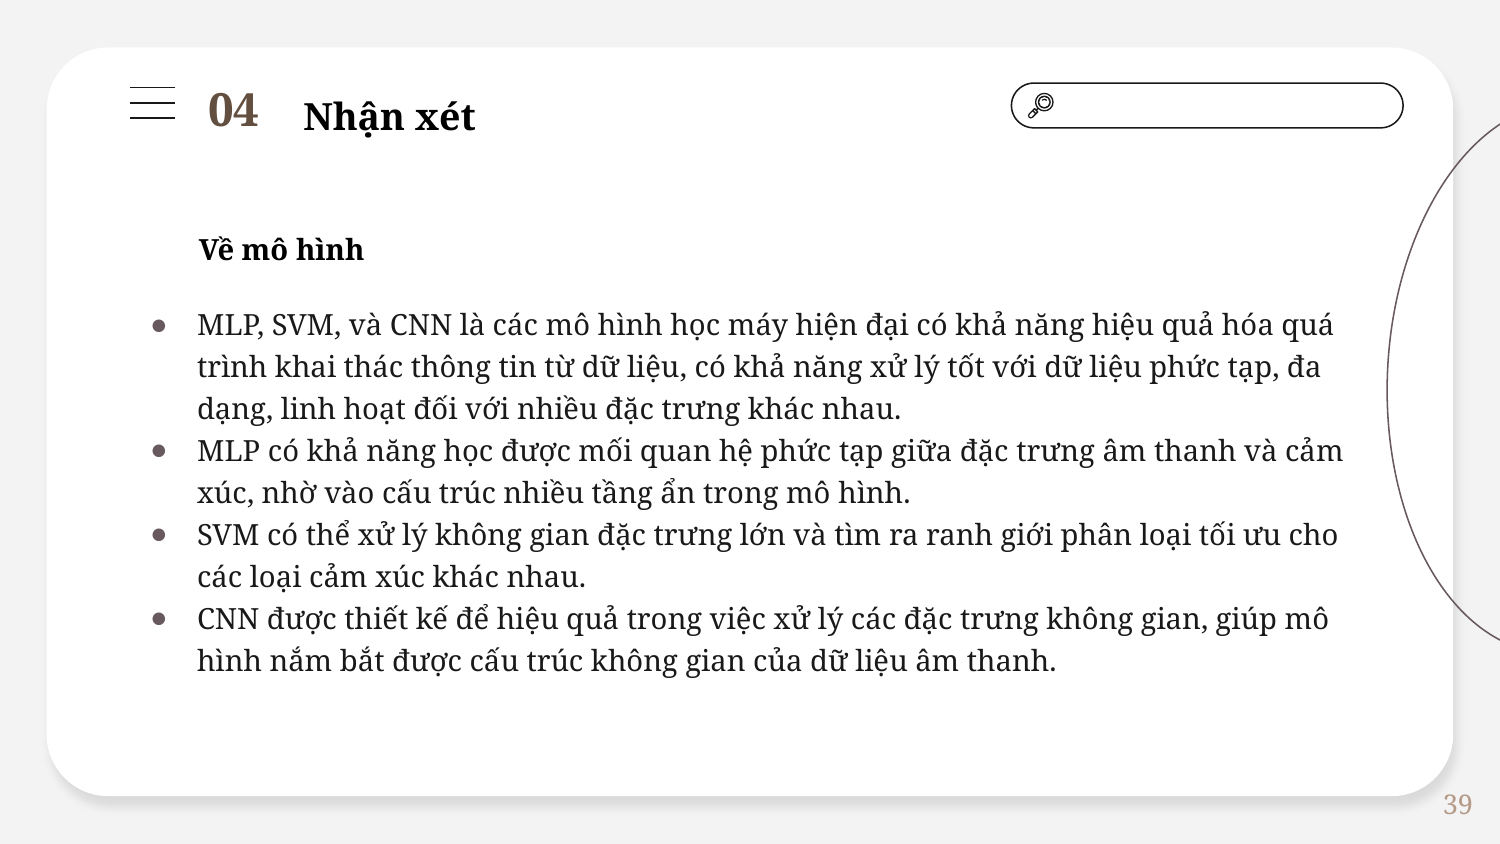

Nhận xét
04
Về mô hình
MLP, SVM, và CNN là các mô hình học máy hiện đại có khả năng hiệu quả hóa quá trình khai thác thông tin từ dữ liệu, có khả năng xử lý tốt với dữ liệu phức tạp, đa dạng, linh hoạt đối với nhiều đặc trưng khác nhau.
MLP có khả năng học được mối quan hệ phức tạp giữa đặc trưng âm thanh và cảm xúc, nhờ vào cấu trúc nhiều tầng ẩn trong mô hình.
SVM có thể xử lý không gian đặc trưng lớn và tìm ra ranh giới phân loại tối ưu cho các loại cảm xúc khác nhau.
CNN được thiết kế để hiệu quả trong việc xử lý các đặc trưng không gian, giúp mô hình nắm bắt được cấu trúc không gian của dữ liệu âm thanh.
39